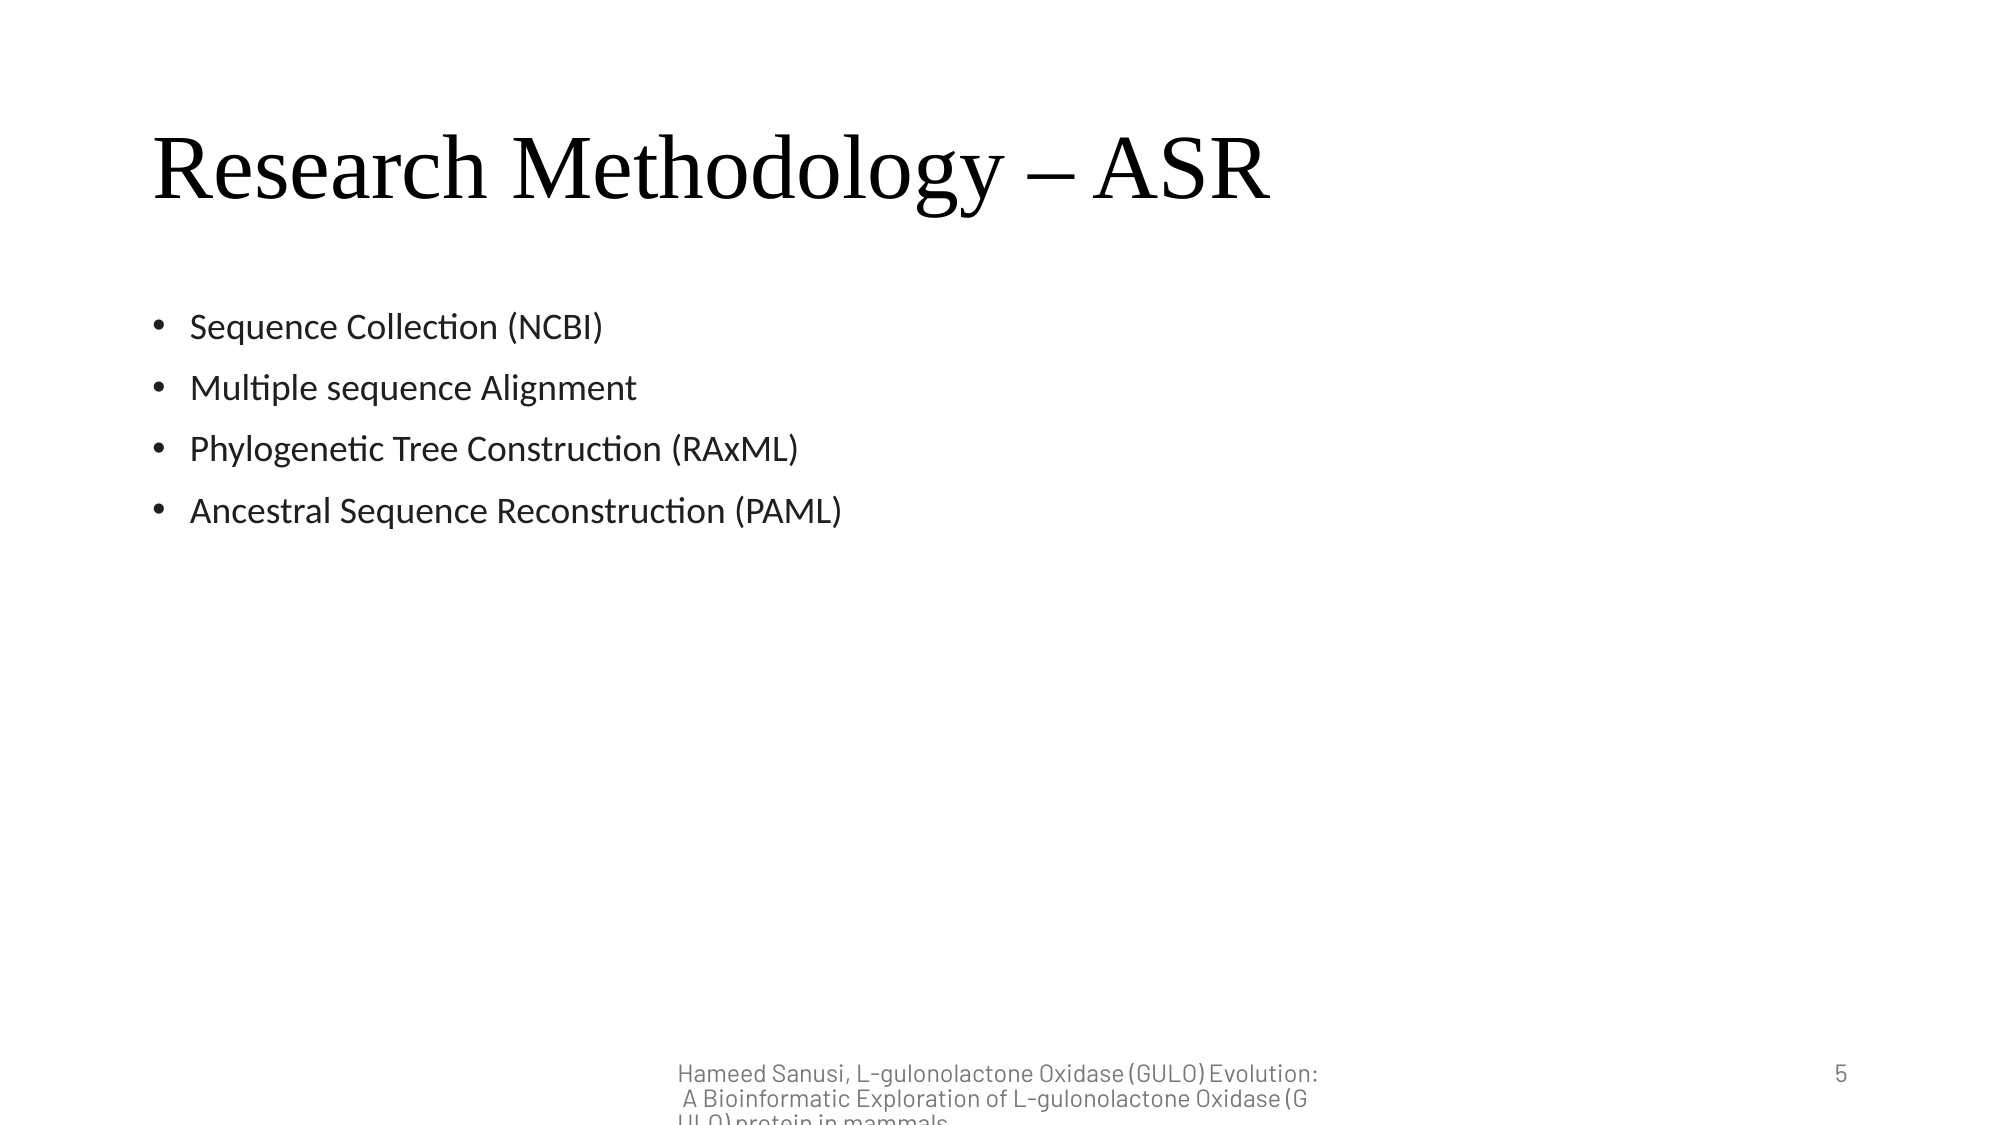

# Research Methodology – ASR
Sequence Collection (NCBI)
Multiple sequence Alignment
Phylogenetic Tree Construction (RAxML)
Ancestral Sequence Reconstruction (PAML)
Hameed Sanusi, L-gulonolactone Oxidase (GULO) Evolution: A Bioinformatic Exploration of L-gulonolactone Oxidase (GULO) protein in mammals
5